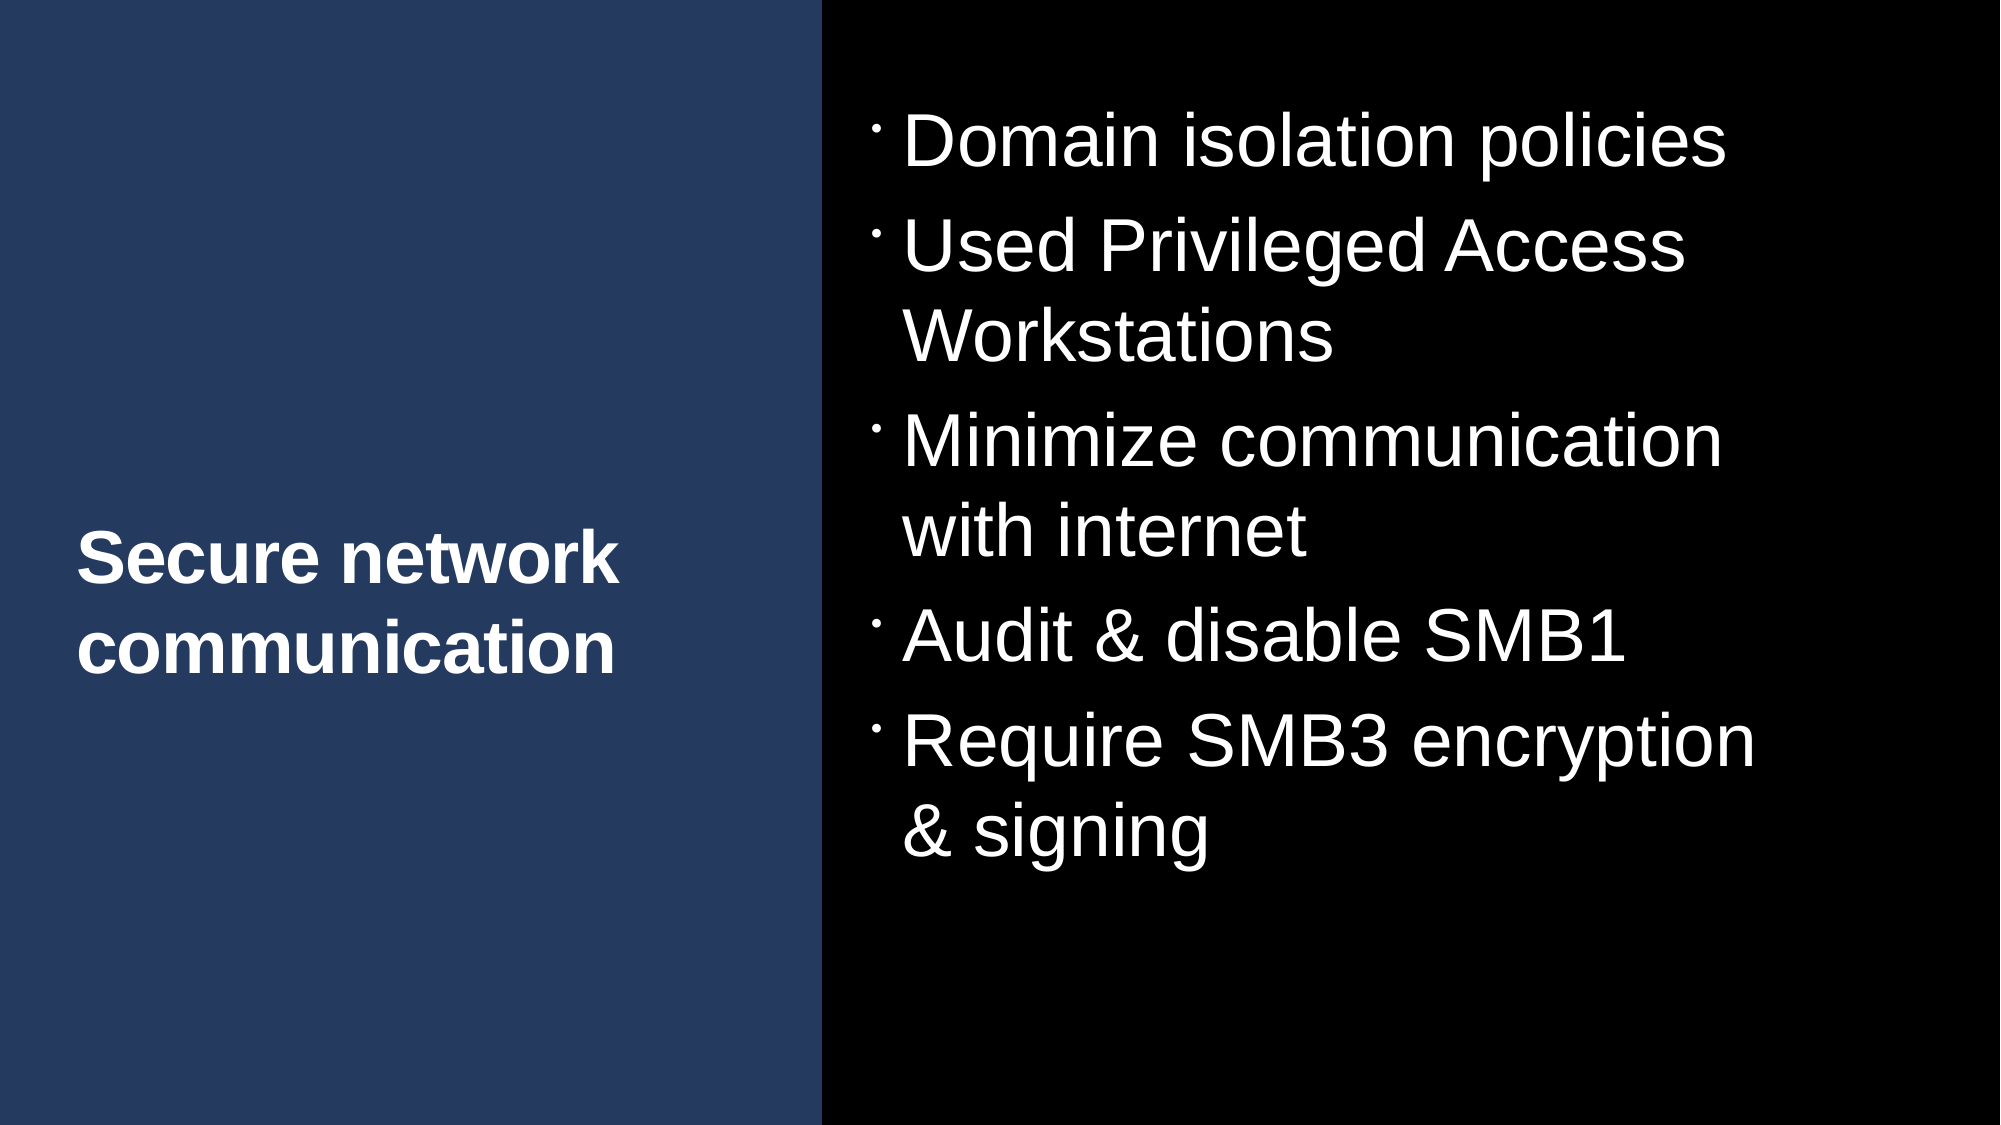

Domain isolation policies
Used Privileged Access Workstations
Minimize communication
with internet
Audit & disable SMB1
Require SMB3 encryption
& signing
# Secure network communication